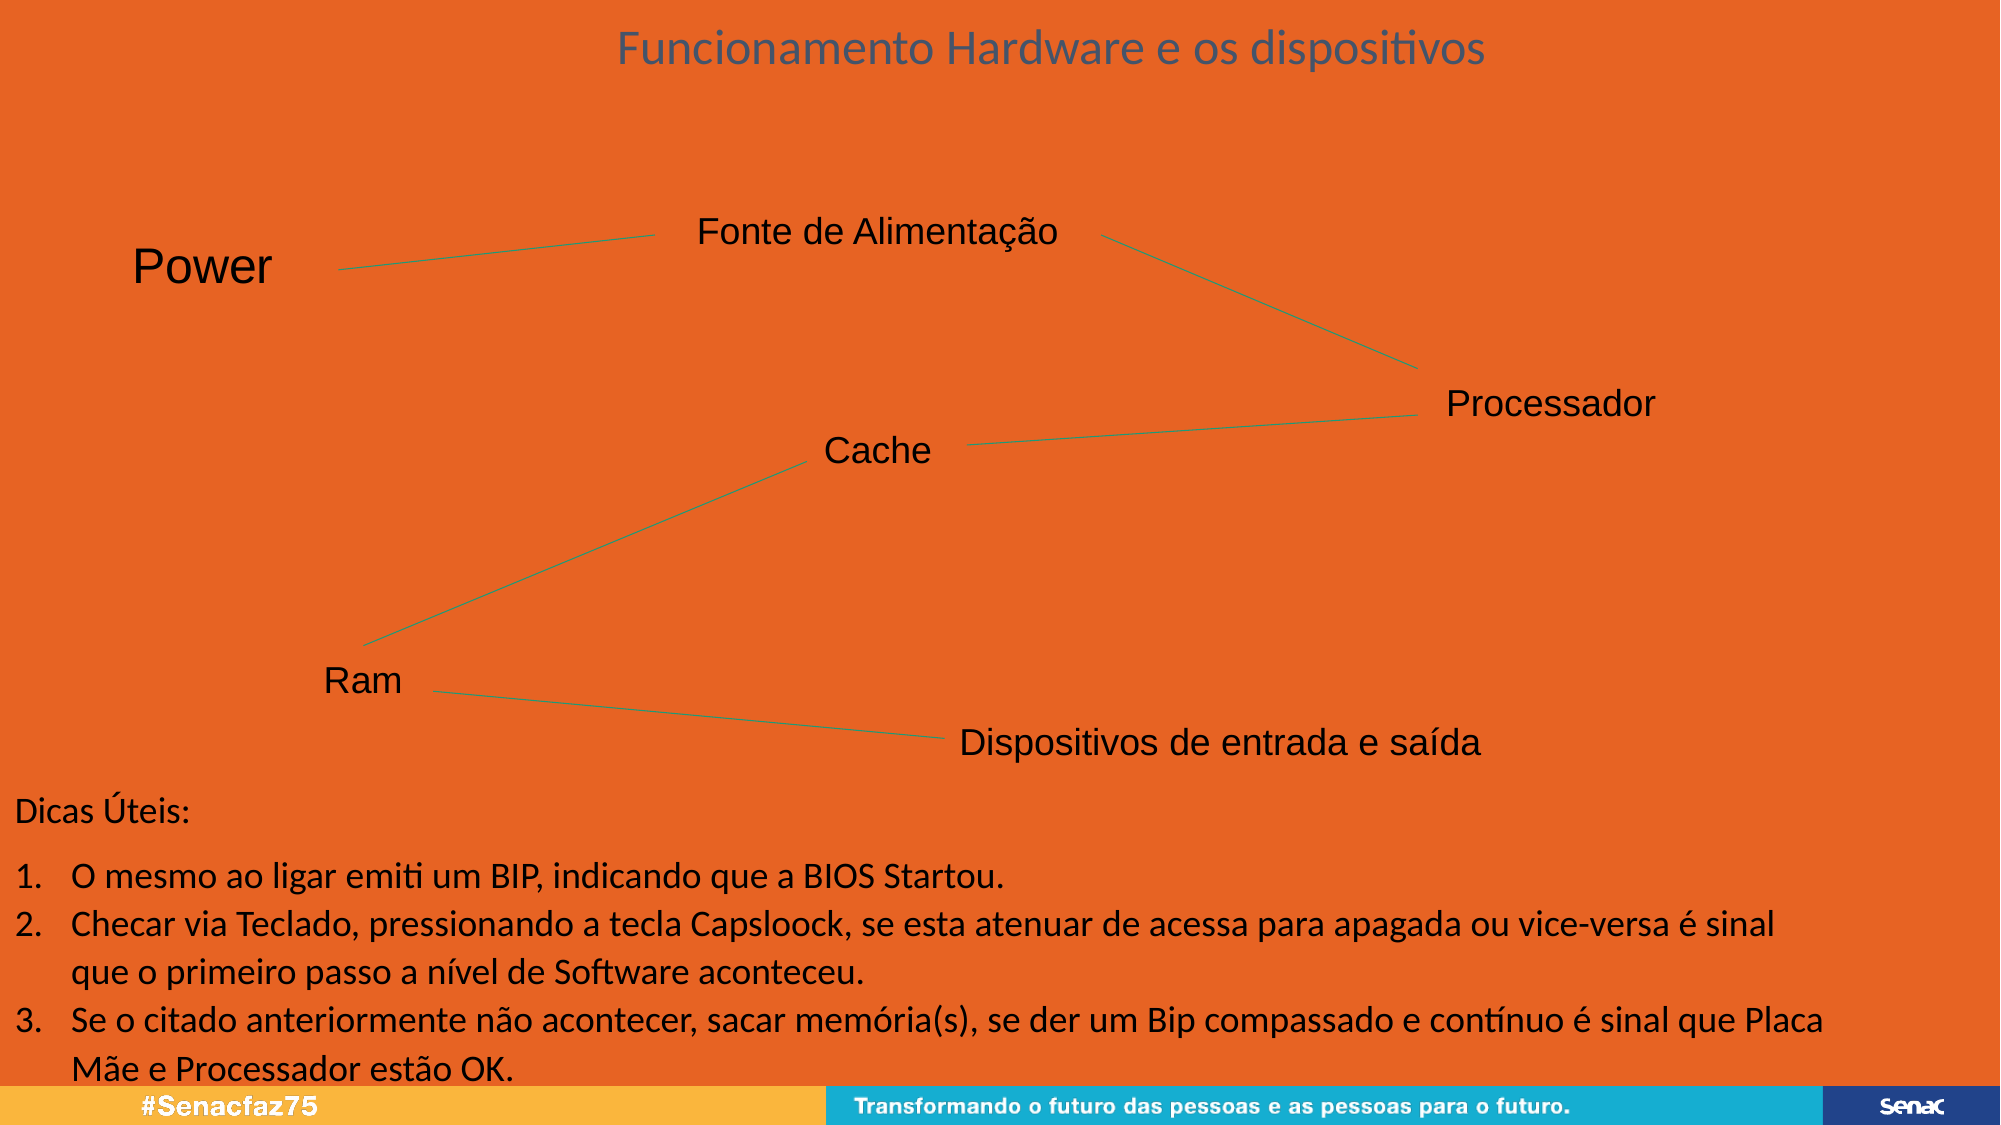

Funcionamento Hardware e os dispositivos
Fonte de Alimentação
Power
Processador
Cache
Ram
Dispositivos de entrada e saída
Dicas Úteis:
O mesmo ao ligar emiti um BIP, indicando que a BIOS Startou.
Checar via Teclado, pressionando a tecla Capsloock, se esta atenuar de acessa para apagada ou vice-versa é sinal que o primeiro passo a nível de Software aconteceu.
Se o citado anteriormente não acontecer, sacar memória(s), se der um Bip compassado e contínuo é sinal que Placa Mãe e Processador estão OK.